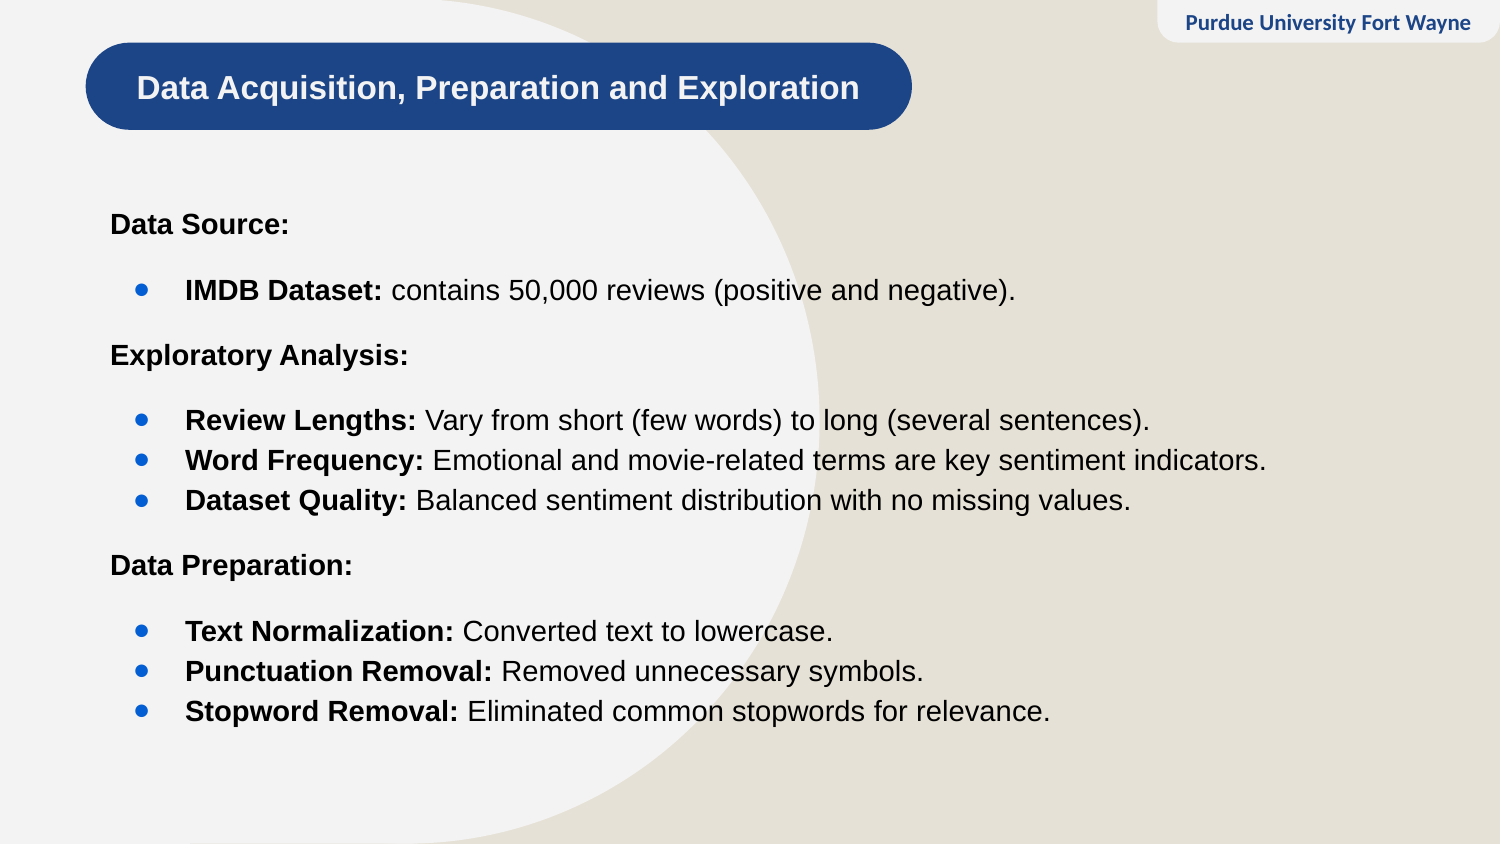

Purdue University Fort Wayne
V

Data Acquisition, Preparation and Exploration
Data Source:
IMDB Dataset: contains 50,000 reviews (positive and negative).
Exploratory Analysis:
Review Lengths: Vary from short (few words) to long (several sentences).
Word Frequency: Emotional and movie-related terms are key sentiment indicators.
Dataset Quality: Balanced sentiment distribution with no missing values.
Data Preparation:
Text Normalization: Converted text to lowercase.
Punctuation Removal: Removed unnecessary symbols.
Stopword Removal: Eliminated common stopwords for relevance.